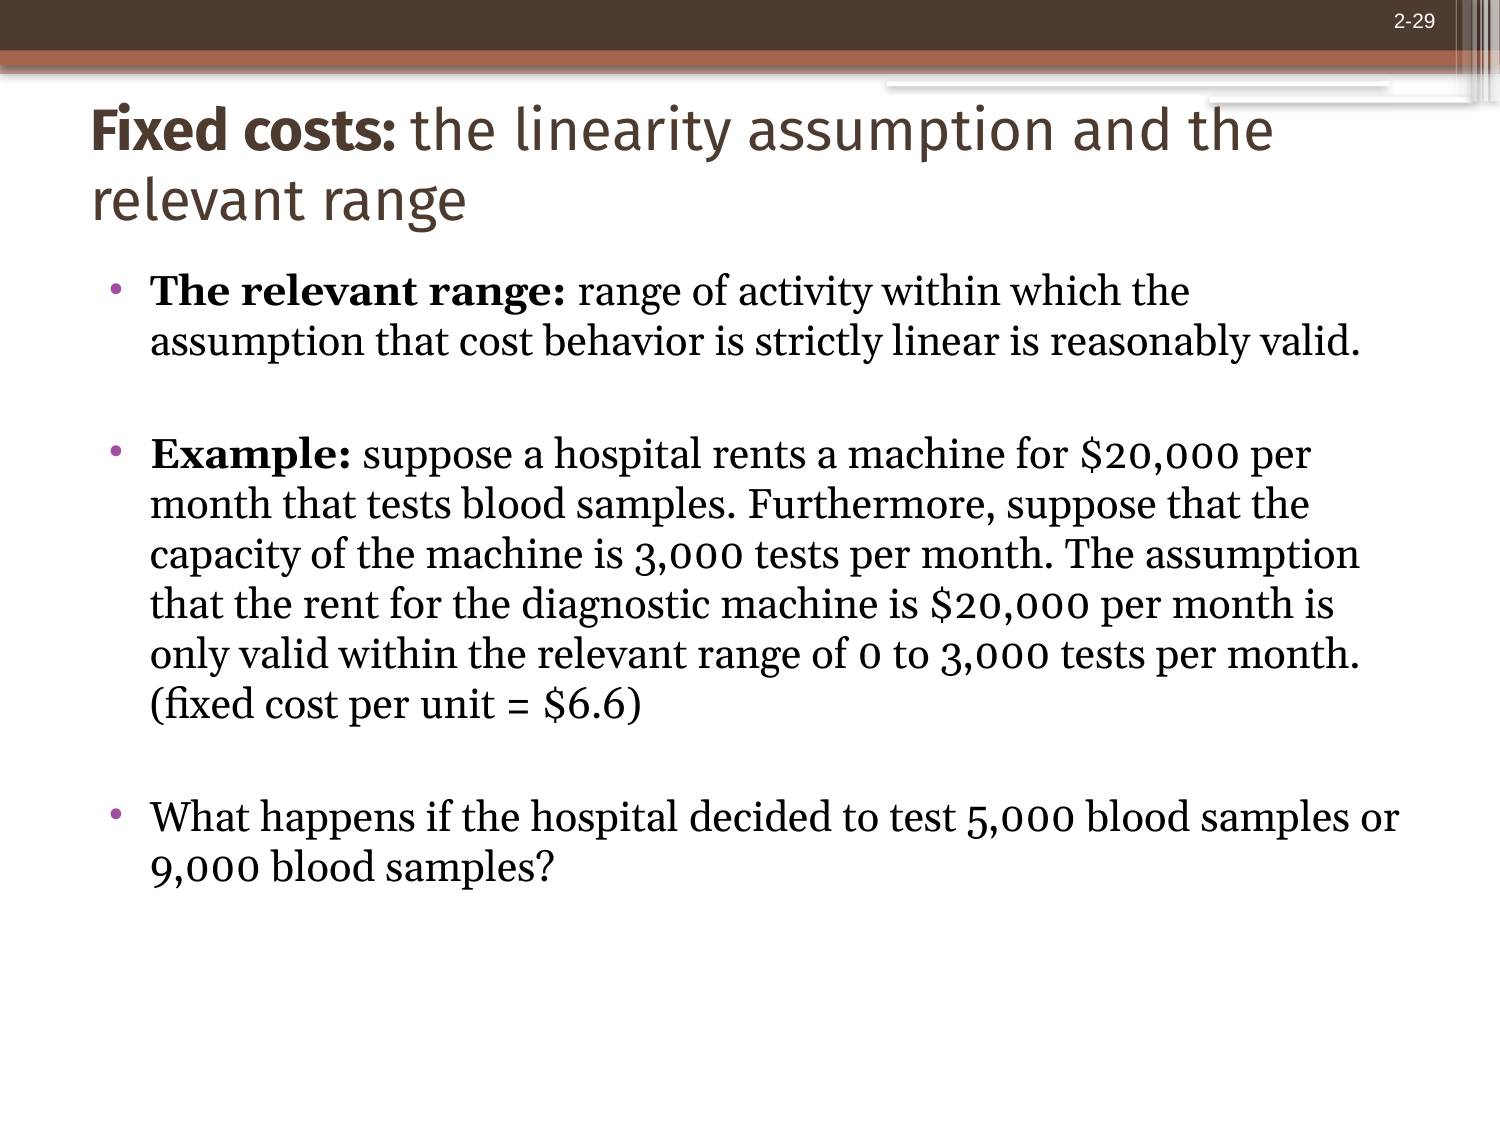

# Fixed costs: the linearity assumption and the relevant range
The relevant range: range of activity within which the assumption that cost behavior is strictly linear is reasonably valid.

Example: suppose a hospital rents a machine for $20,000 per month that tests blood samples. Furthermore, suppose that the capacity of the machine is 3,000 tests per month. The assumption that the rent for the diagnostic machine is $20,000 per month is only valid within the relevant range of 0 to 3,000 tests per month. (fixed cost per unit = $6.6)

What happens if the hospital decided to test 5,000 blood samples or 9,000 blood samples?